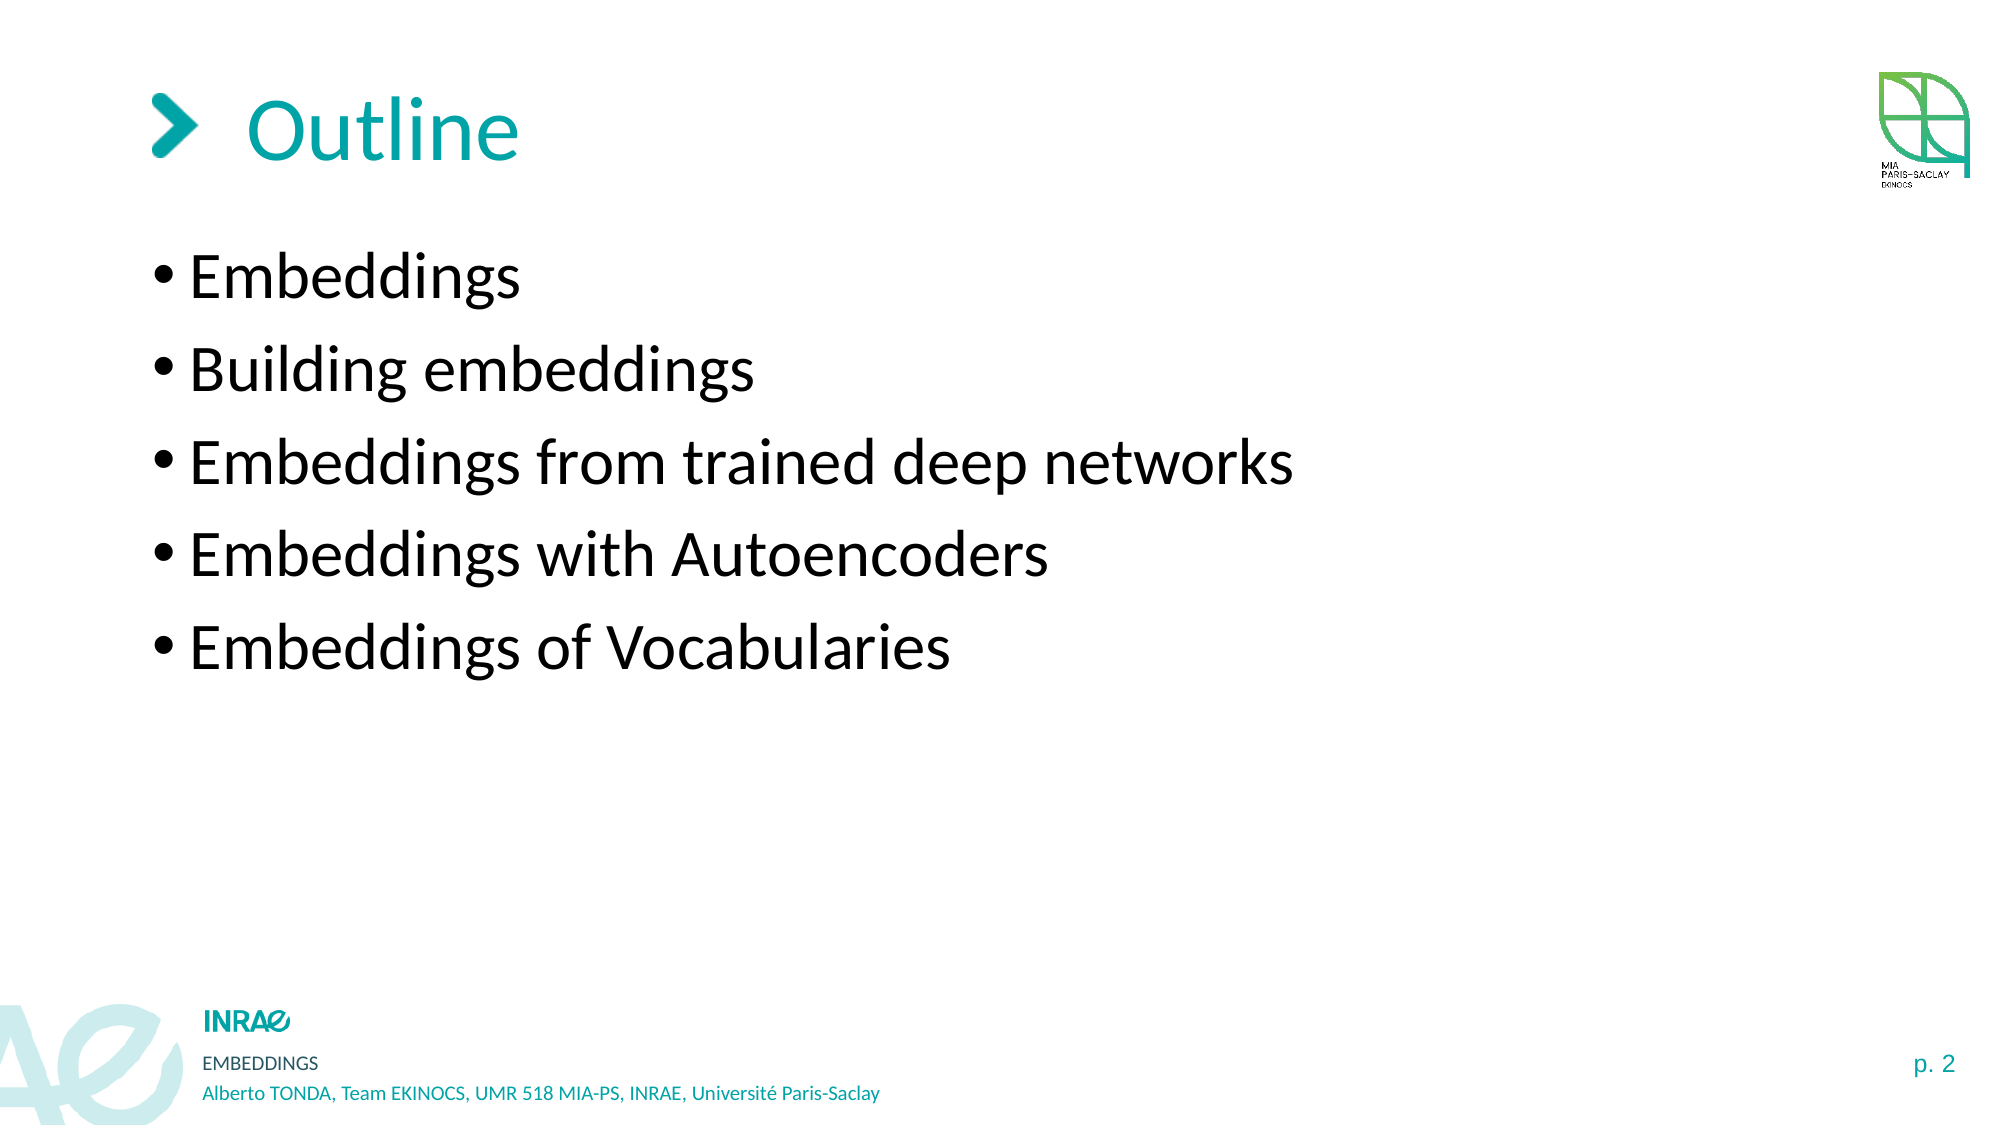

# Outline
Embeddings
Building embeddings
Embeddings from trained deep networks
Embeddings with Autoencoders
Embeddings of Vocabularies